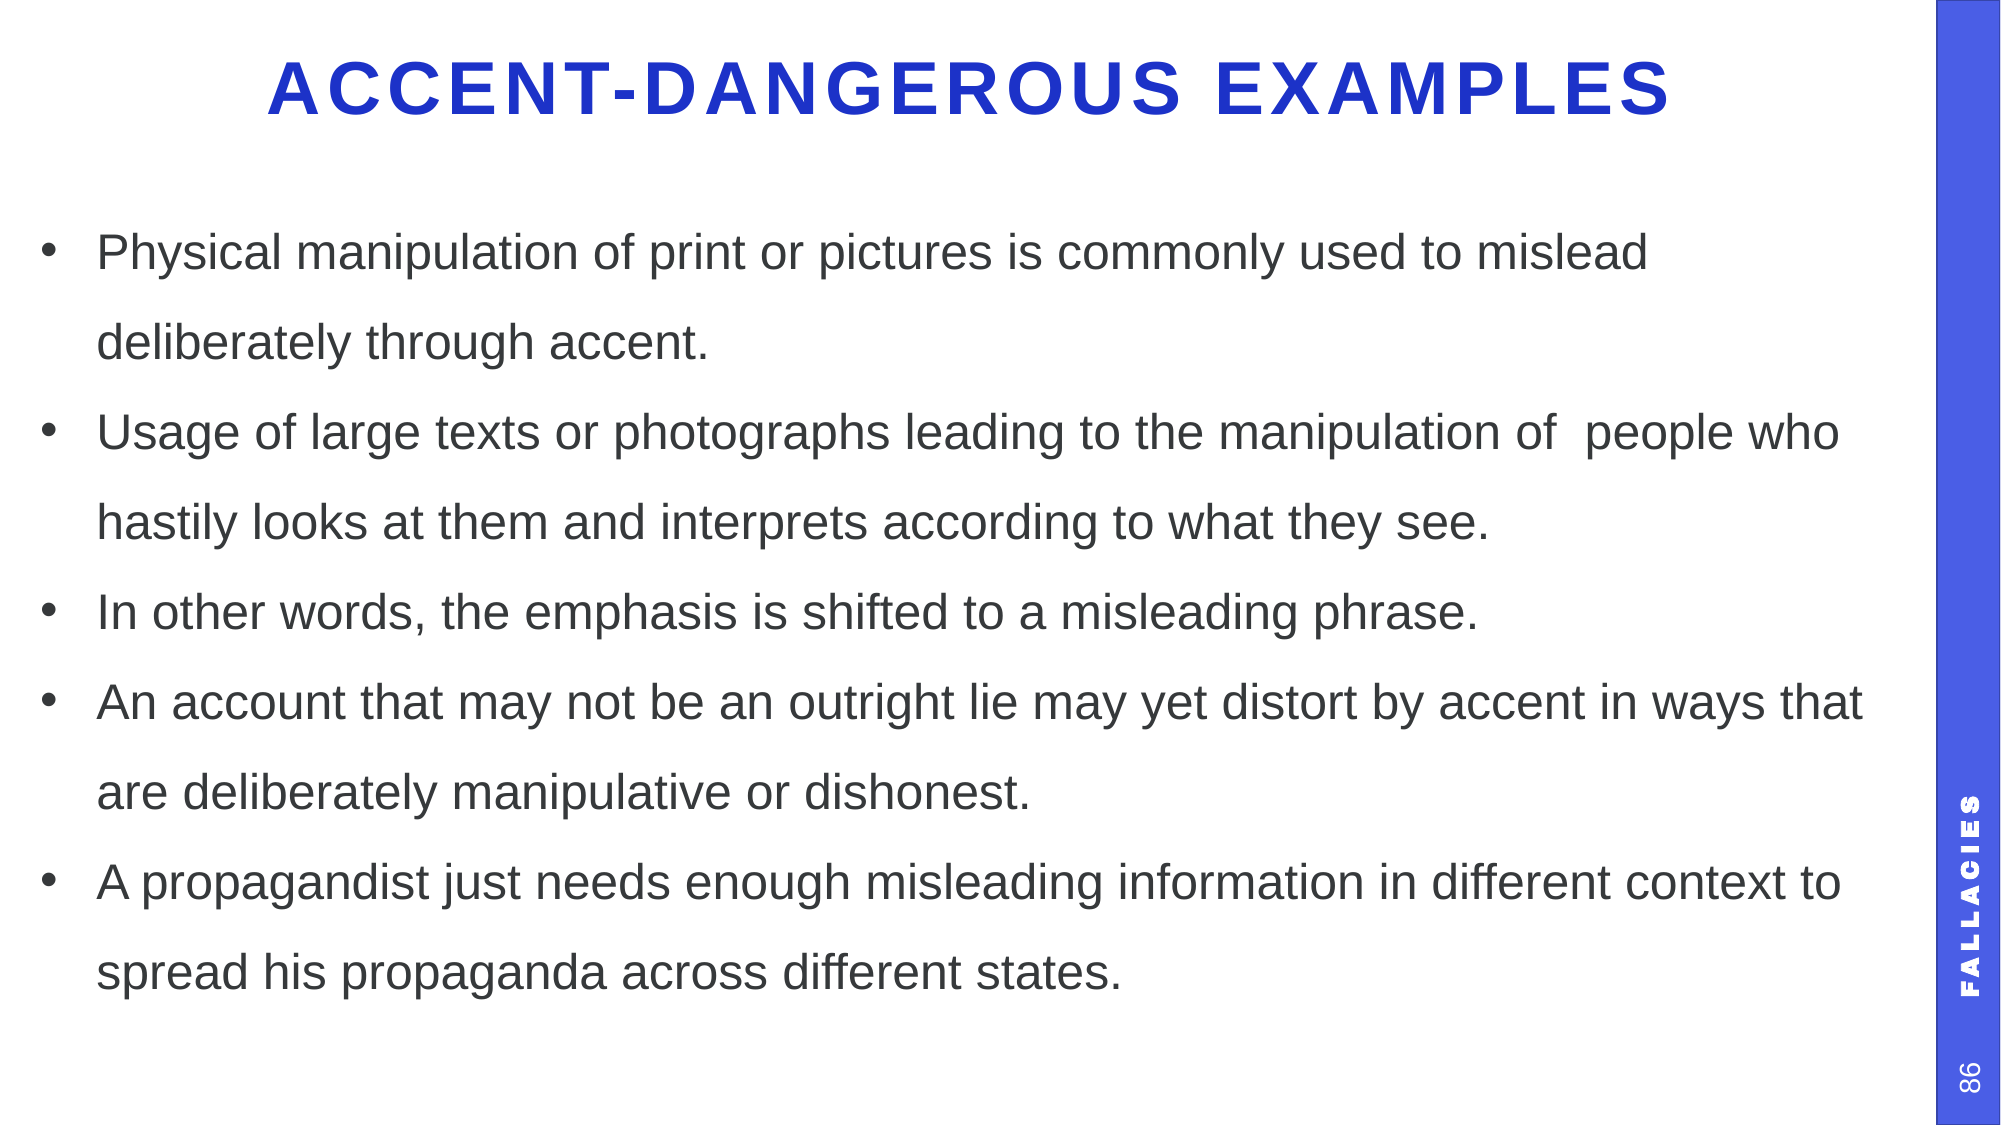

# ACCENT-Dangerous examples
Physical manipulation of print or pictures is commonly used to mislead deliberately through accent.
Usage of large texts or photographs leading to the manipulation of  people who hastily looks at them and interprets according to what they see.
In other words, the emphasis is shifted to a misleading phrase.
An account that may not be an outright lie may yet distort by accent in ways that are deliberately manipulative or dishonest.
A propagandist just needs enough misleading information in different context to spread his propaganda across different states.
Fallacies
86